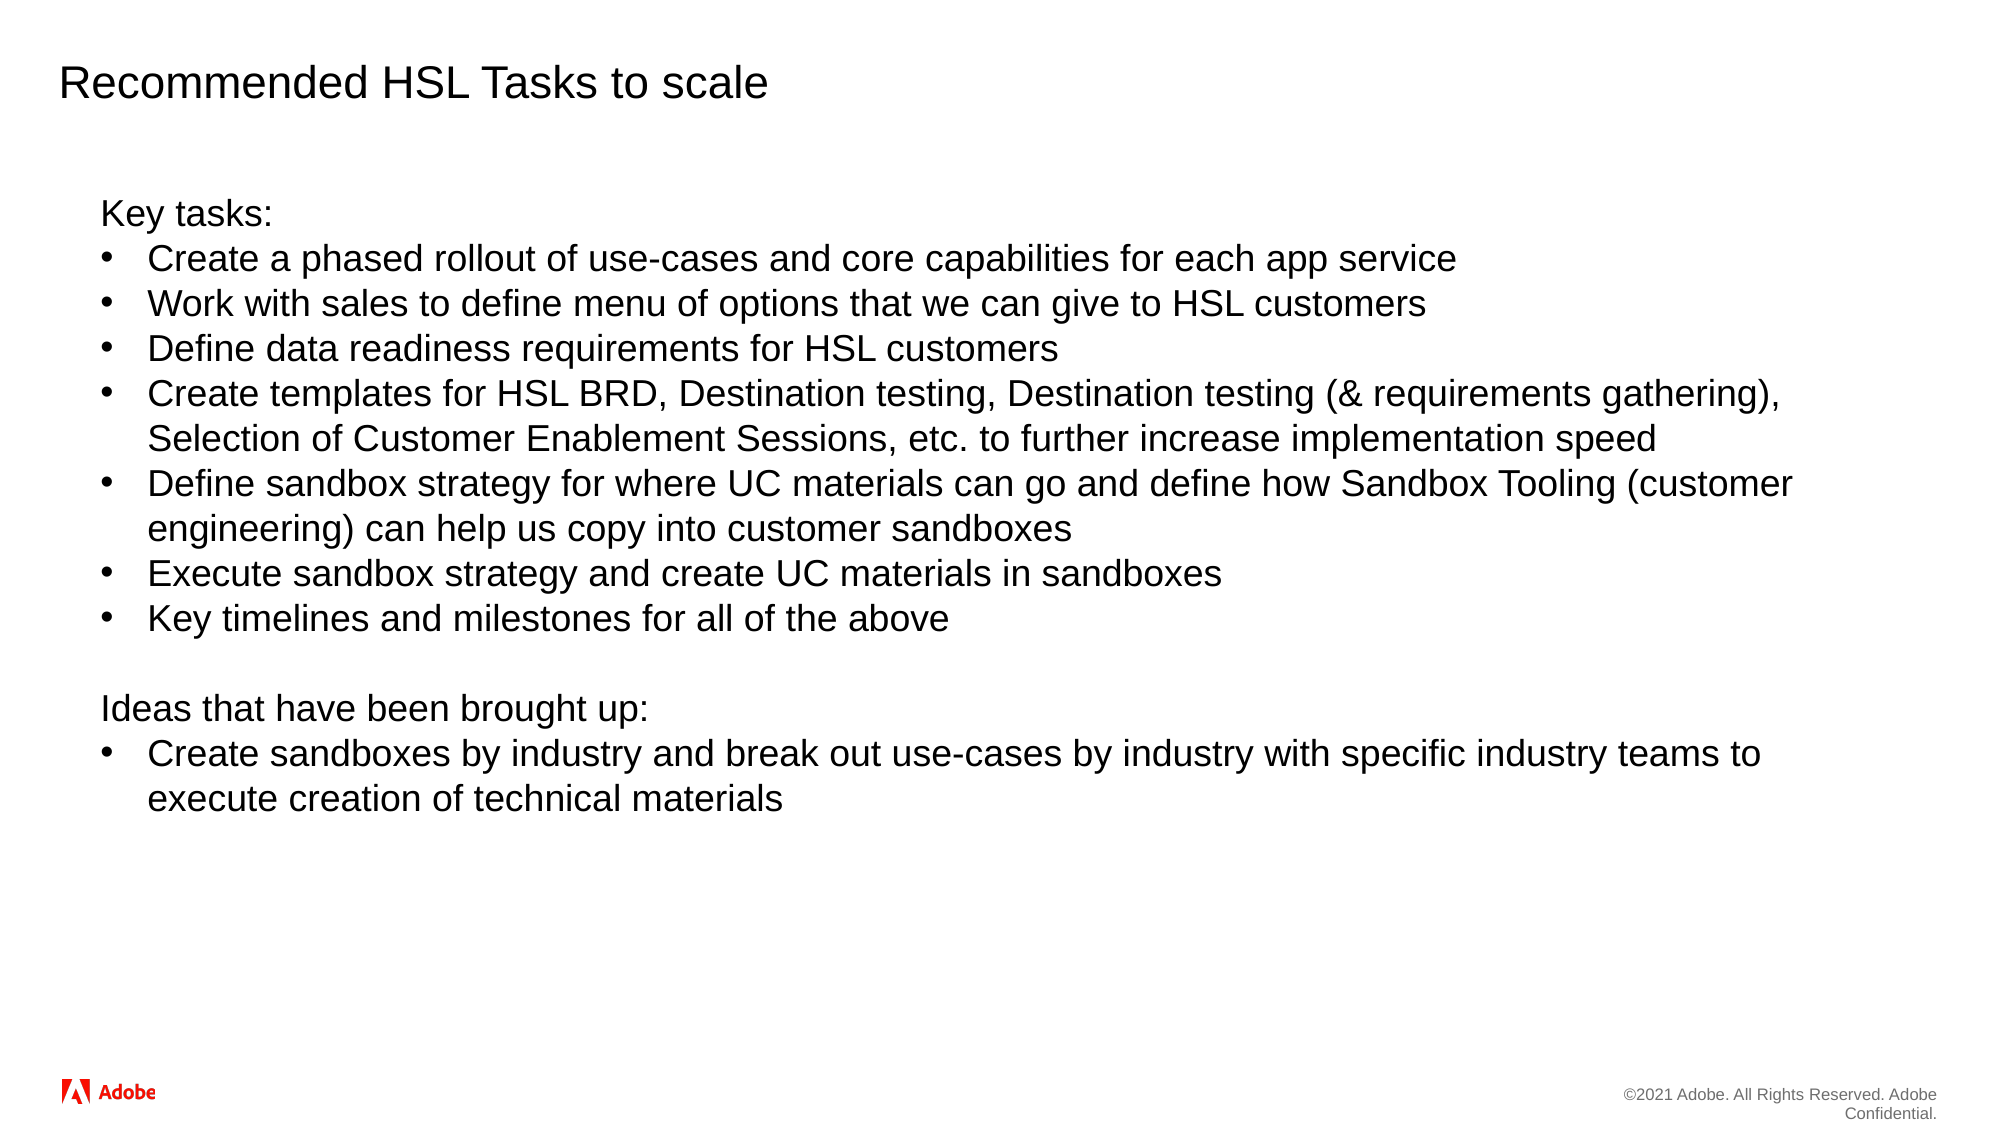

# Recommended HSL Tasks to scale
Key tasks:
Create a phased rollout of use-cases and core capabilities for each app service
Work with sales to define menu of options that we can give to HSL customers
Define data readiness requirements for HSL customers
Create templates for HSL BRD, Destination testing, Destination testing (& requirements gathering), Selection of Customer Enablement Sessions, etc. to further increase implementation speed
Define sandbox strategy for where UC materials can go and define how Sandbox Tooling (customer engineering) can help us copy into customer sandboxes
Execute sandbox strategy and create UC materials in sandboxes
Key timelines and milestones for all of the above

Ideas that have been brought up:
Create sandboxes by industry and break out use-cases by industry with specific industry teams to execute creation of technical materials